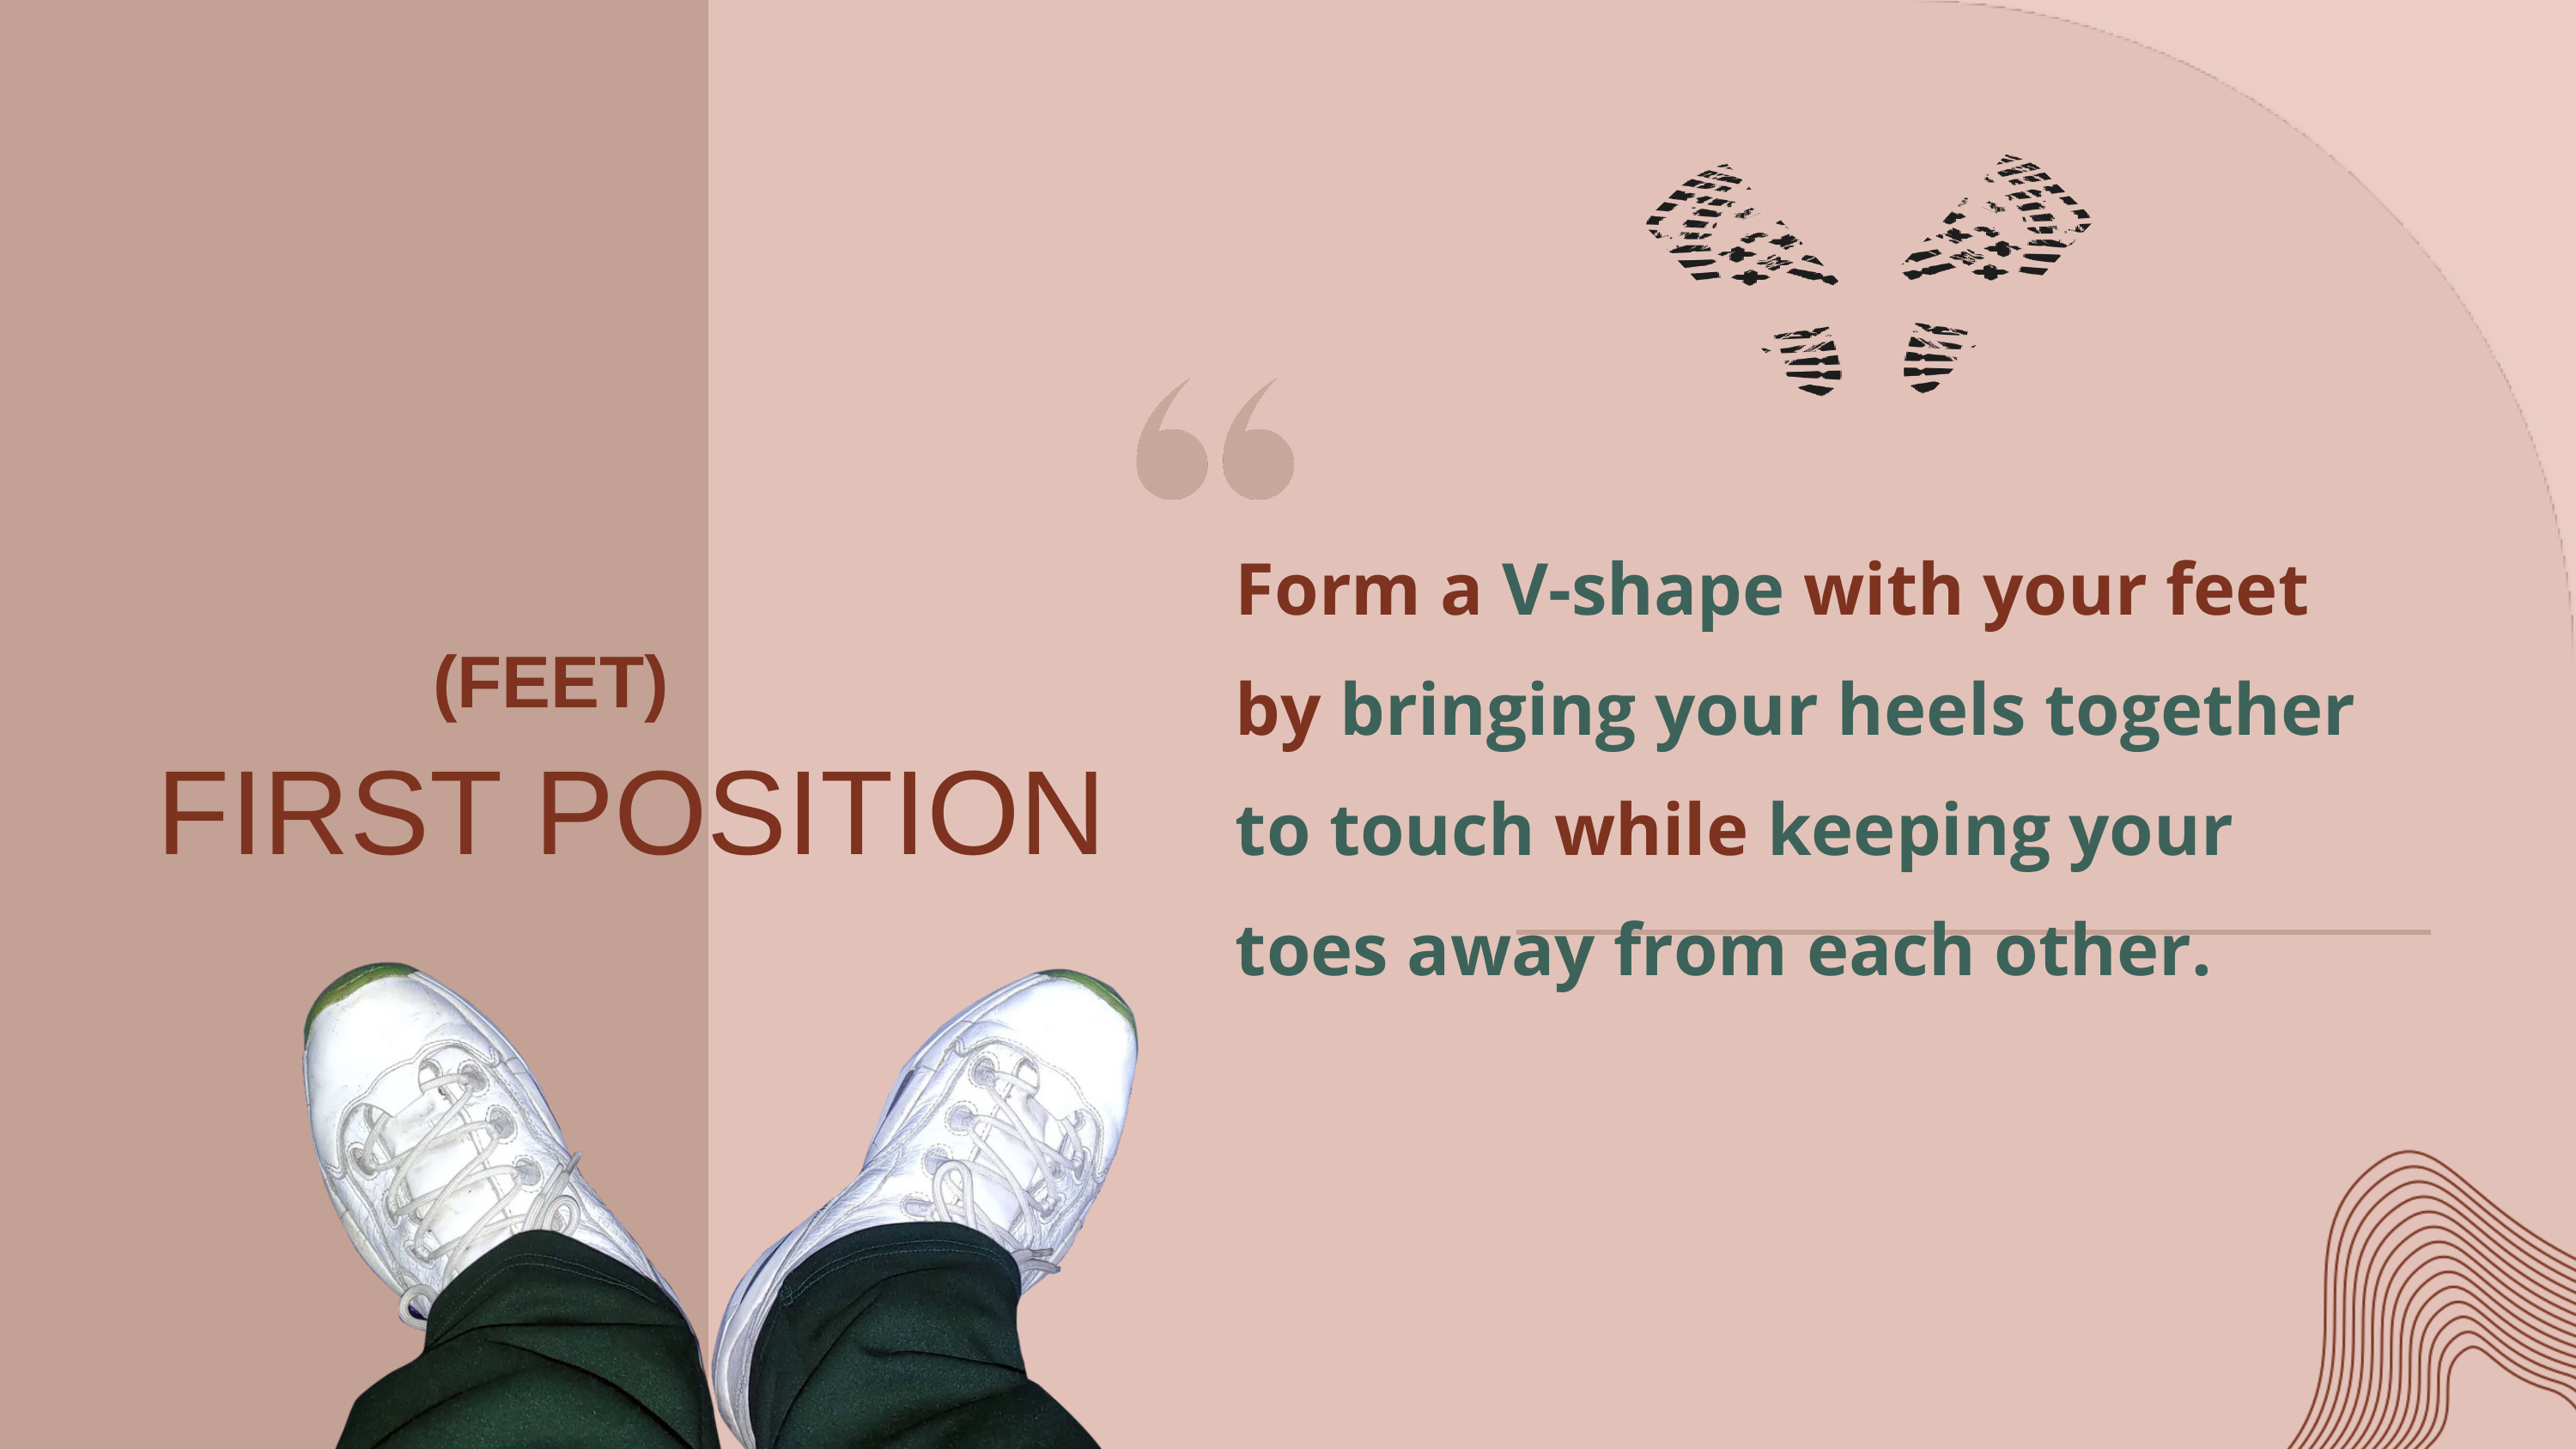

Form a V-shape with your feet by bringing your heels together to touch while keeping your toes away from each other.
(FEET)
FIRST POSITION